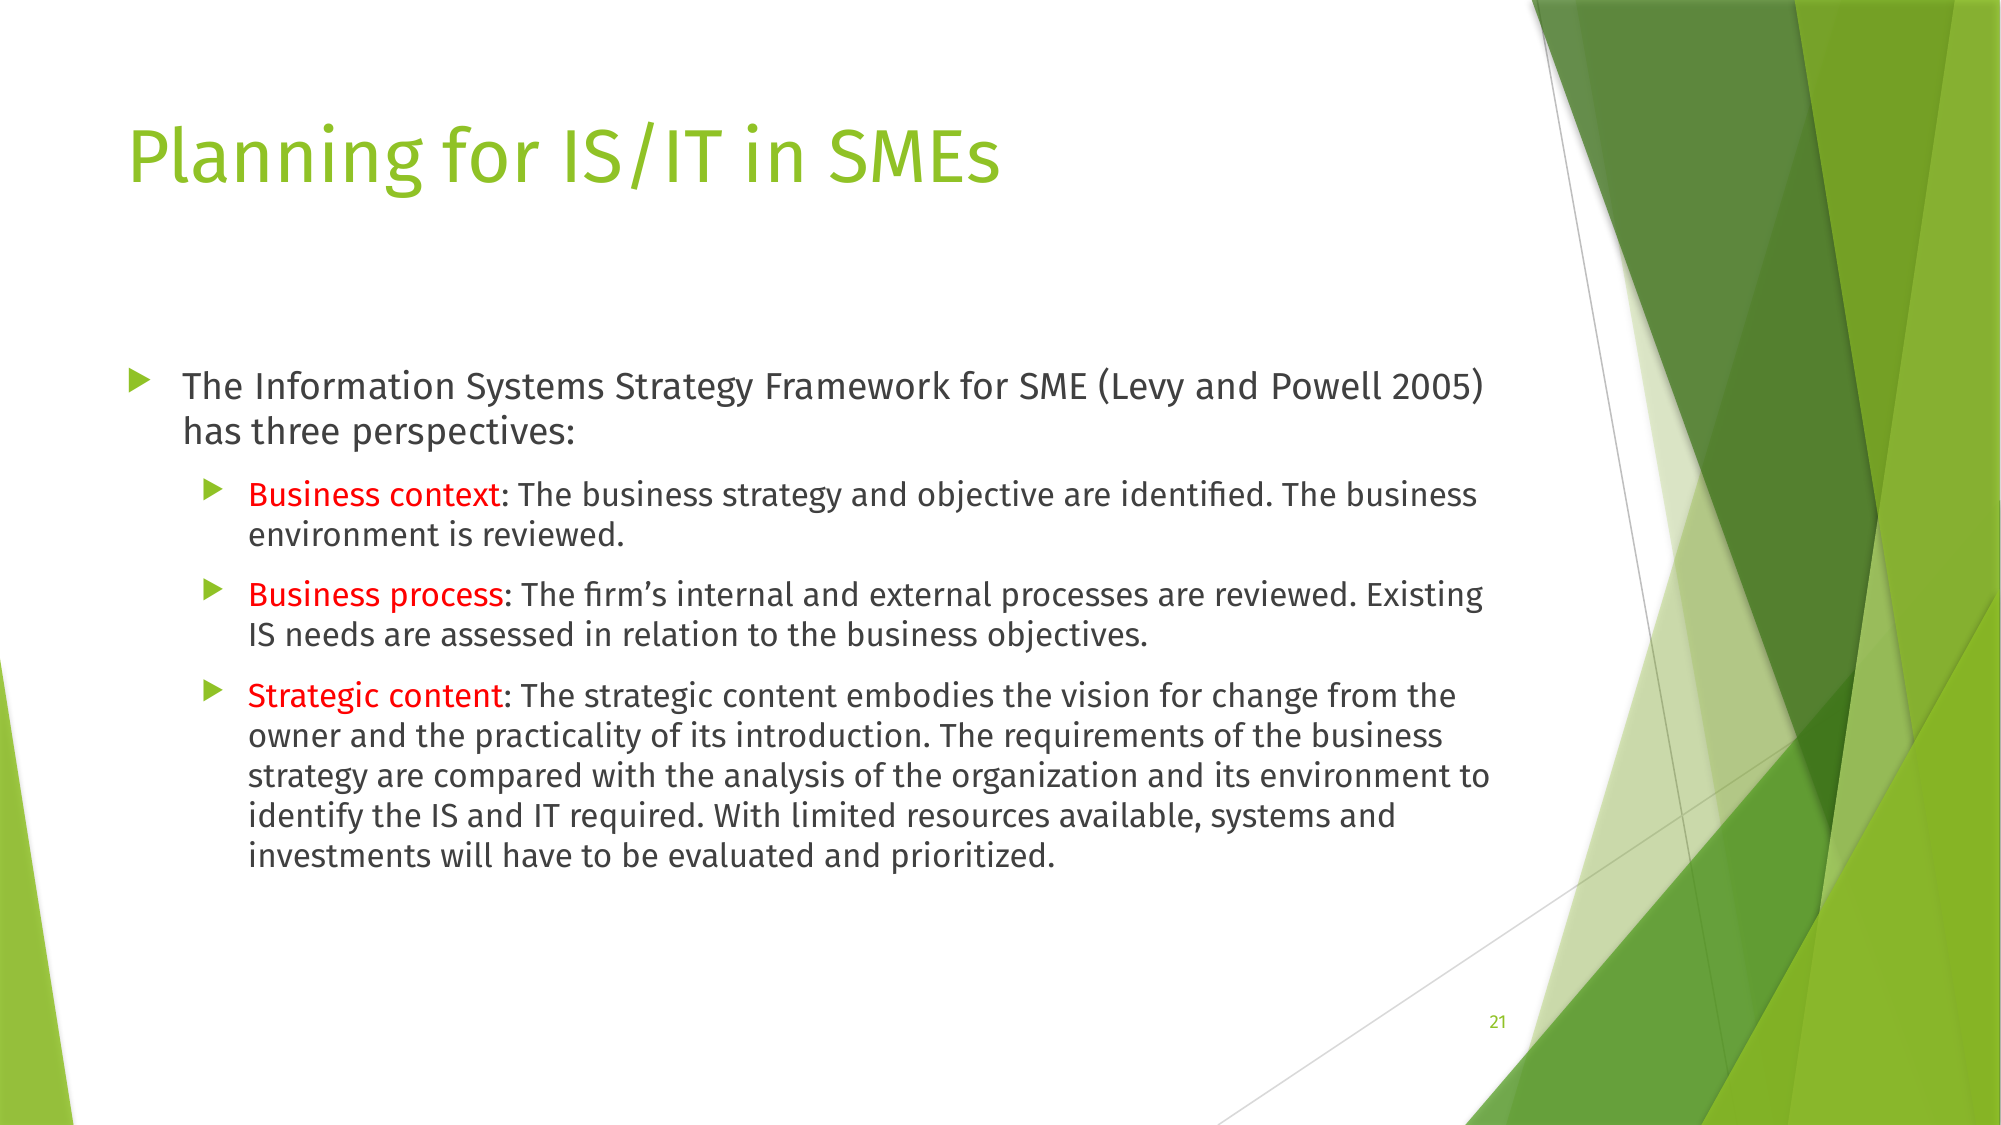

# Planning for IS/IT in SMEs
The Information Systems Strategy Framework for SME (Levy and Powell 2005) has three perspectives:
Business context: The business strategy and objective are identified. The business environment is reviewed.
Business process: The firm’s internal and external processes are reviewed. Existing IS needs are assessed in relation to the business objectives.
Strategic content: The strategic content embodies the vision for change from the owner and the practicality of its introduction. The requirements of the business strategy are compared with the analysis of the organization and its environment to identify the IS and IT required. With limited resources available, systems and investments will have to be evaluated and prioritized.
21